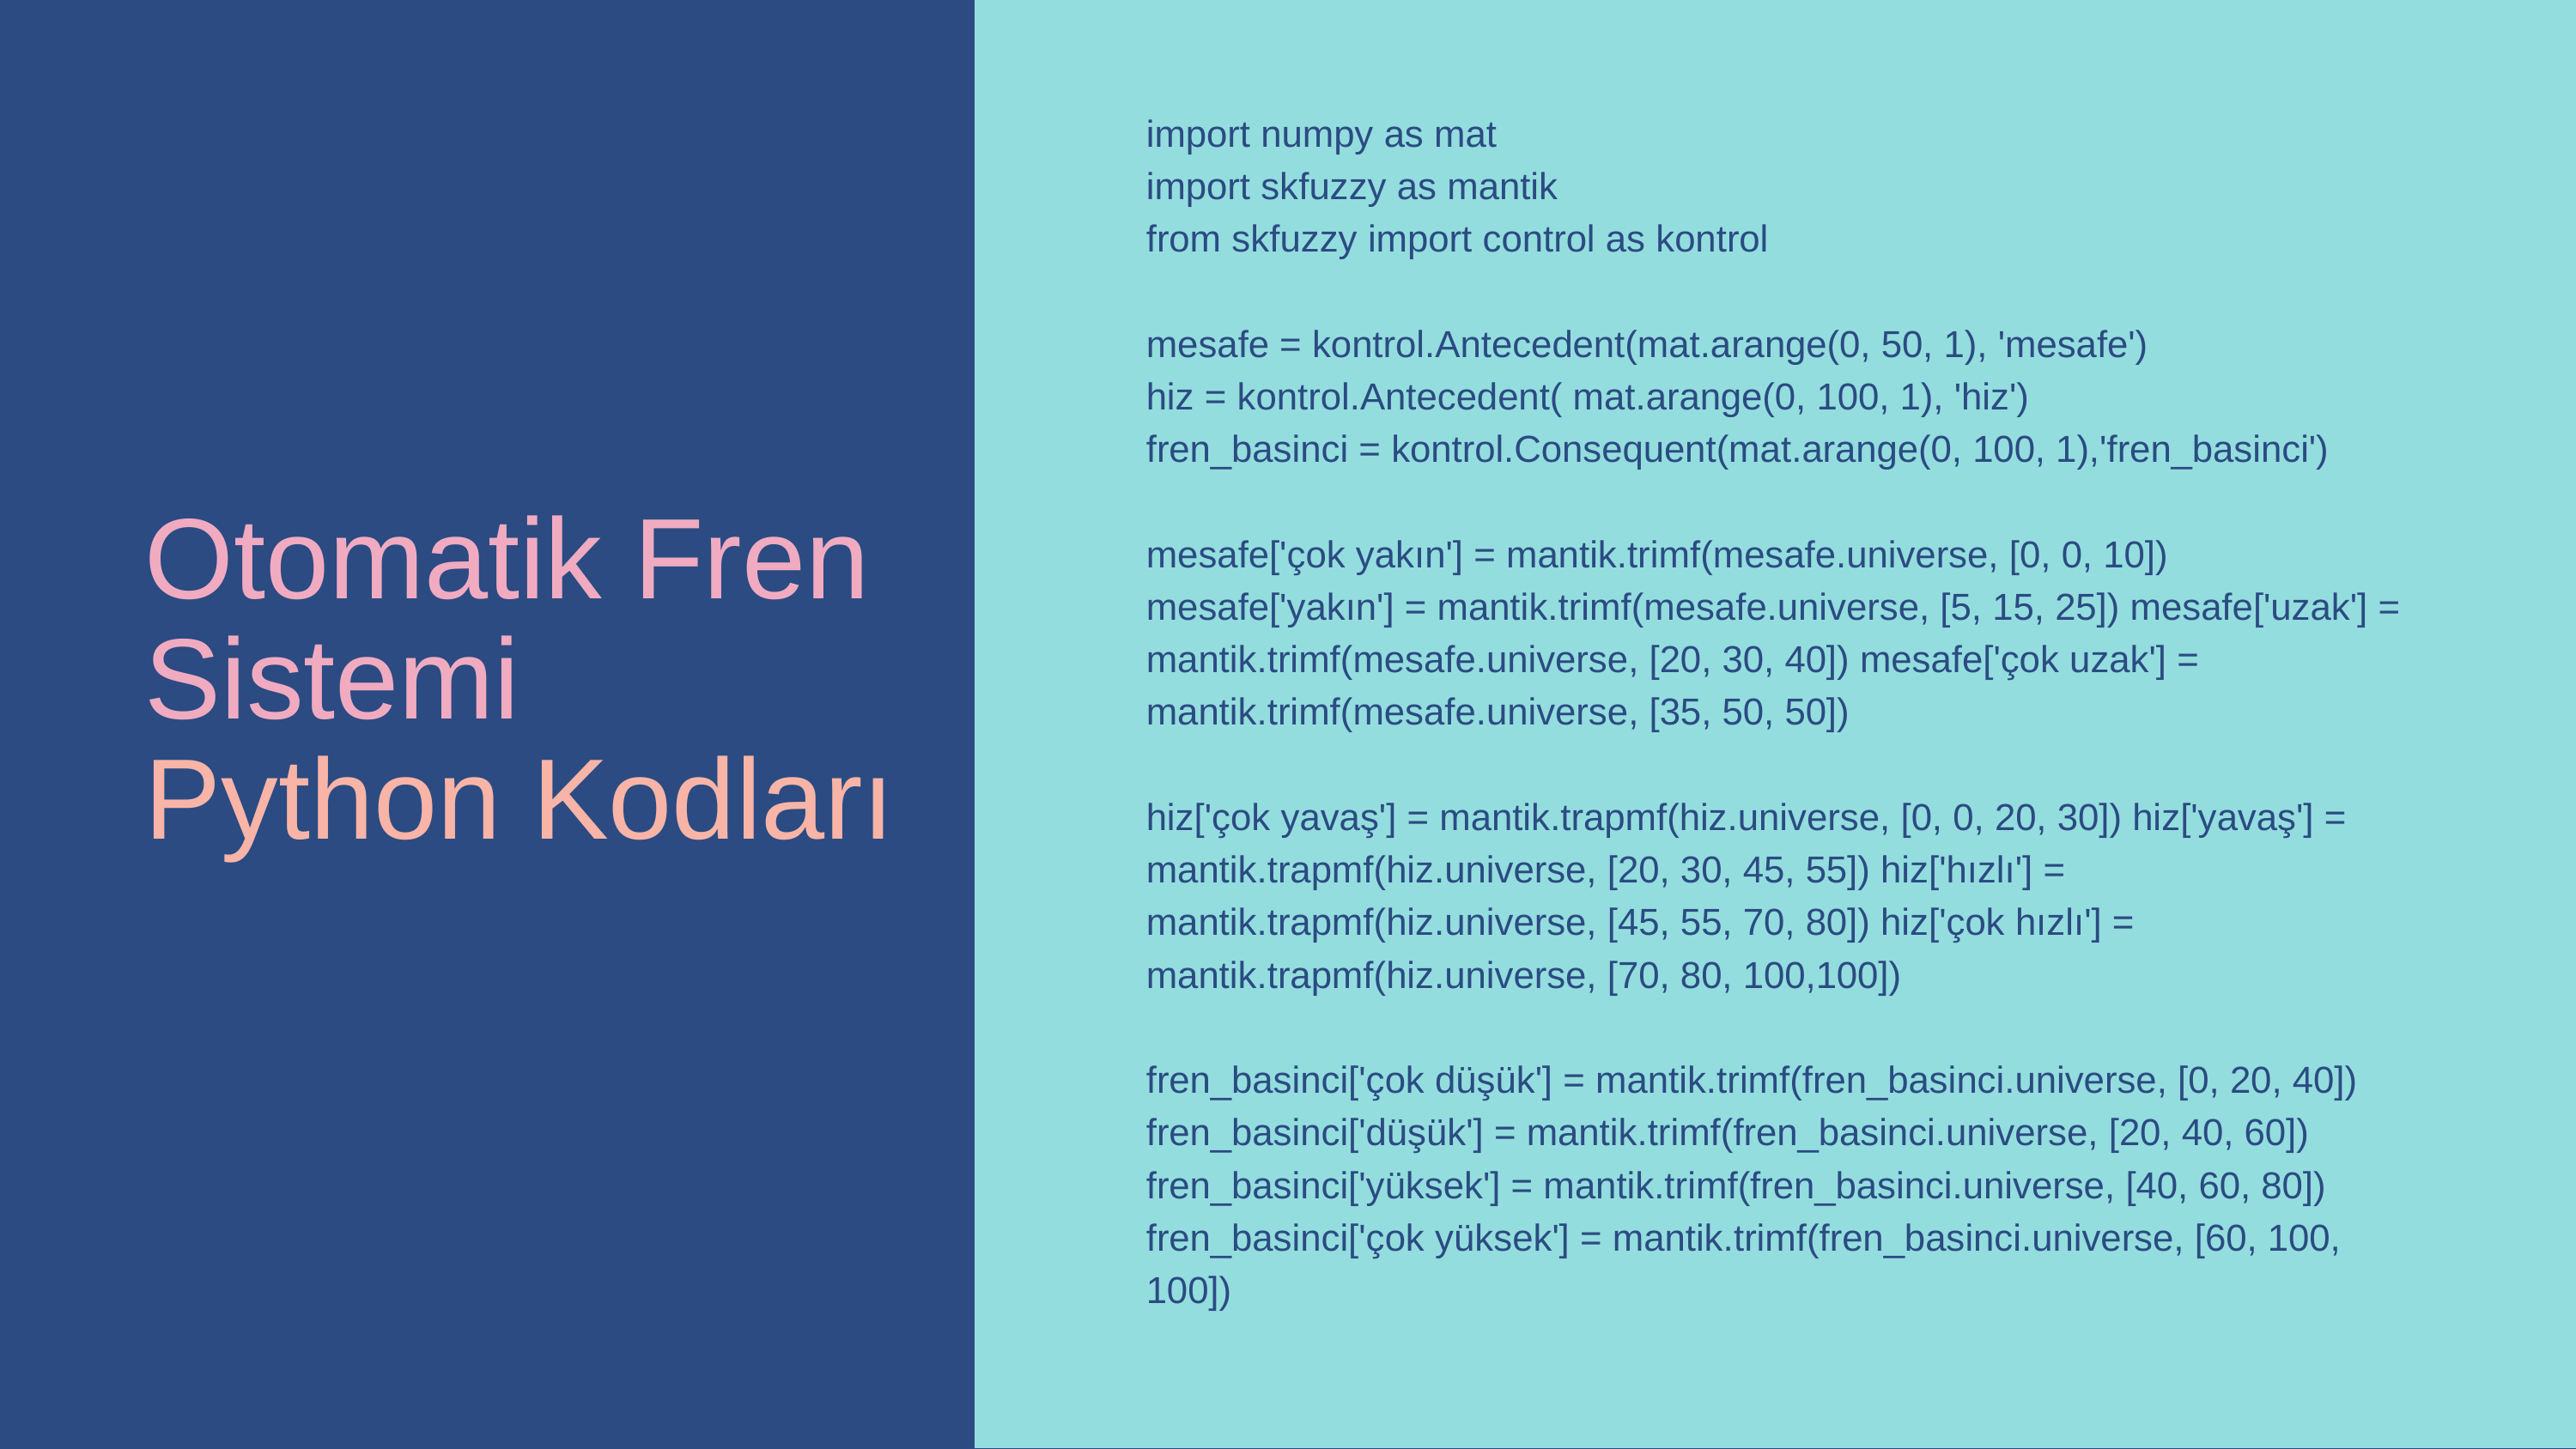

| import numpy as mat import skfuzzy as mantik from skfuzzy import control as kontrol mesafe = kontrol.Antecedent(mat.arange(0, 50, 1), 'mesafe') hiz = kontrol.Antecedent( mat.arange(0, 100, 1), 'hiz') fren\_basinci = kontrol.Consequent(mat.arange(0, 100, 1),'fren\_basinci') mesafe['çok yakın'] = mantik.trimf(mesafe.universe, [0, 0, 10]) mesafe['yakın'] = mantik.trimf(mesafe.universe, [5, 15, 25]) mesafe['uzak'] = mantik.trimf(mesafe.universe, [20, 30, 40]) mesafe['çok uzak'] = mantik.trimf(mesafe.universe, [35, 50, 50]) hiz['çok yavaş'] = mantik.trapmf(hiz.universe, [0, 0, 20, 30]) hiz['yavaş'] = mantik.trapmf(hiz.universe, [20, 30, 45, 55]) hiz['hızlı'] = mantik.trapmf(hiz.universe, [45, 55, 70, 80]) hiz['çok hızlı'] = mantik.trapmf(hiz.universe, [70, 80, 100,100]) fren\_basinci['çok düşük'] = mantik.trimf(fren\_basinci.universe, [0, 20, 40]) fren\_basinci['düşük'] = mantik.trimf(fren\_basinci.universe, [20, 40, 60]) fren\_basinci['yüksek'] = mantik.trimf(fren\_basinci.universe, [40, 60, 80]) fren\_basinci['çok yüksek'] = mantik.trimf(fren\_basinci.universe, [60, 100, 100]) |
| --- |
Otomatik Fren Sistemi
Python Kodları